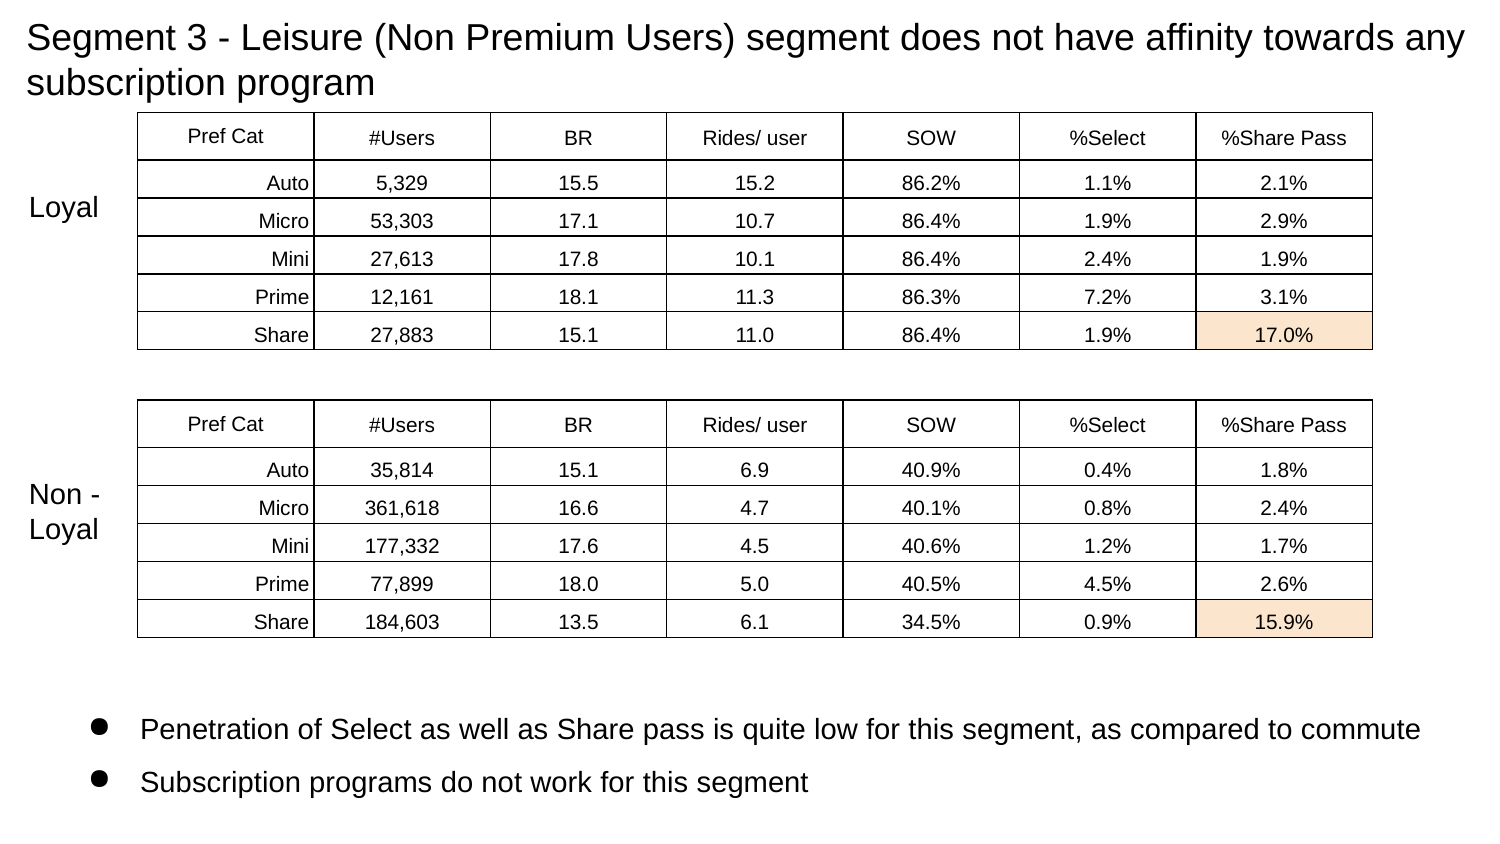

# Segment 3 - Leisure (Non Premium Users) segment does not have affinity towards any subscription program
| Pref Cat | #Users | BR | Rides/ user | SOW | %Select | %Share Pass |
| --- | --- | --- | --- | --- | --- | --- |
| Auto | 5,329 | 15.5 | 15.2 | 86.2% | 1.1% | 2.1% |
| Micro | 53,303 | 17.1 | 10.7 | 86.4% | 1.9% | 2.9% |
| Mini | 27,613 | 17.8 | 10.1 | 86.4% | 2.4% | 1.9% |
| Prime | 12,161 | 18.1 | 11.3 | 86.3% | 7.2% | 3.1% |
| Share | 27,883 | 15.1 | 11.0 | 86.4% | 1.9% | 17.0% |
Loyal
| Pref Cat | #Users | BR | Rides/ user | SOW | %Select | %Share Pass |
| --- | --- | --- | --- | --- | --- | --- |
| Auto | 35,814 | 15.1 | 6.9 | 40.9% | 0.4% | 1.8% |
| Micro | 361,618 | 16.6 | 4.7 | 40.1% | 0.8% | 2.4% |
| Mini | 177,332 | 17.6 | 4.5 | 40.6% | 1.2% | 1.7% |
| Prime | 77,899 | 18.0 | 5.0 | 40.5% | 4.5% | 2.6% |
| Share | 184,603 | 13.5 | 6.1 | 34.5% | 0.9% | 15.9% |
Non - Loyal
Penetration of Select as well as Share pass is quite low for this segment, as compared to commute
Subscription programs do not work for this segment